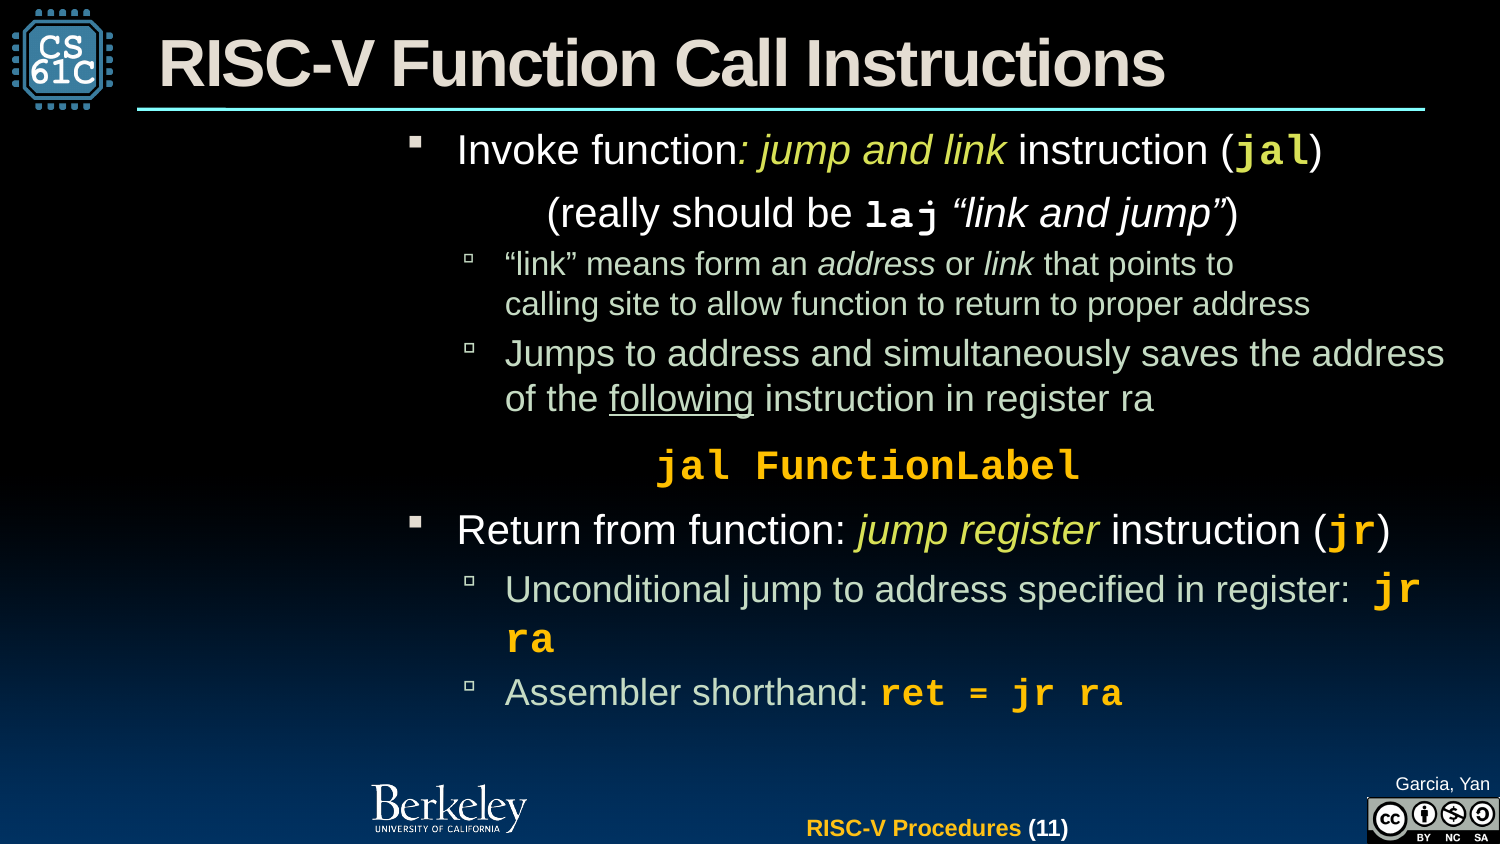

# RISC-V Function Call Instructions
Invoke function: jump and link instruction (jal)
	(really should be laj “link and jump”)
“link” means form an address or link that points to
calling site to allow function to return to proper address
Jumps to address and simultaneously saves the address of the following instruction in register ra
		jal FunctionLabel
Return from function: jump register instruction (jr)
Unconditional jump to address specified in register:  jr ra
Assembler shorthand: ret = jr ra